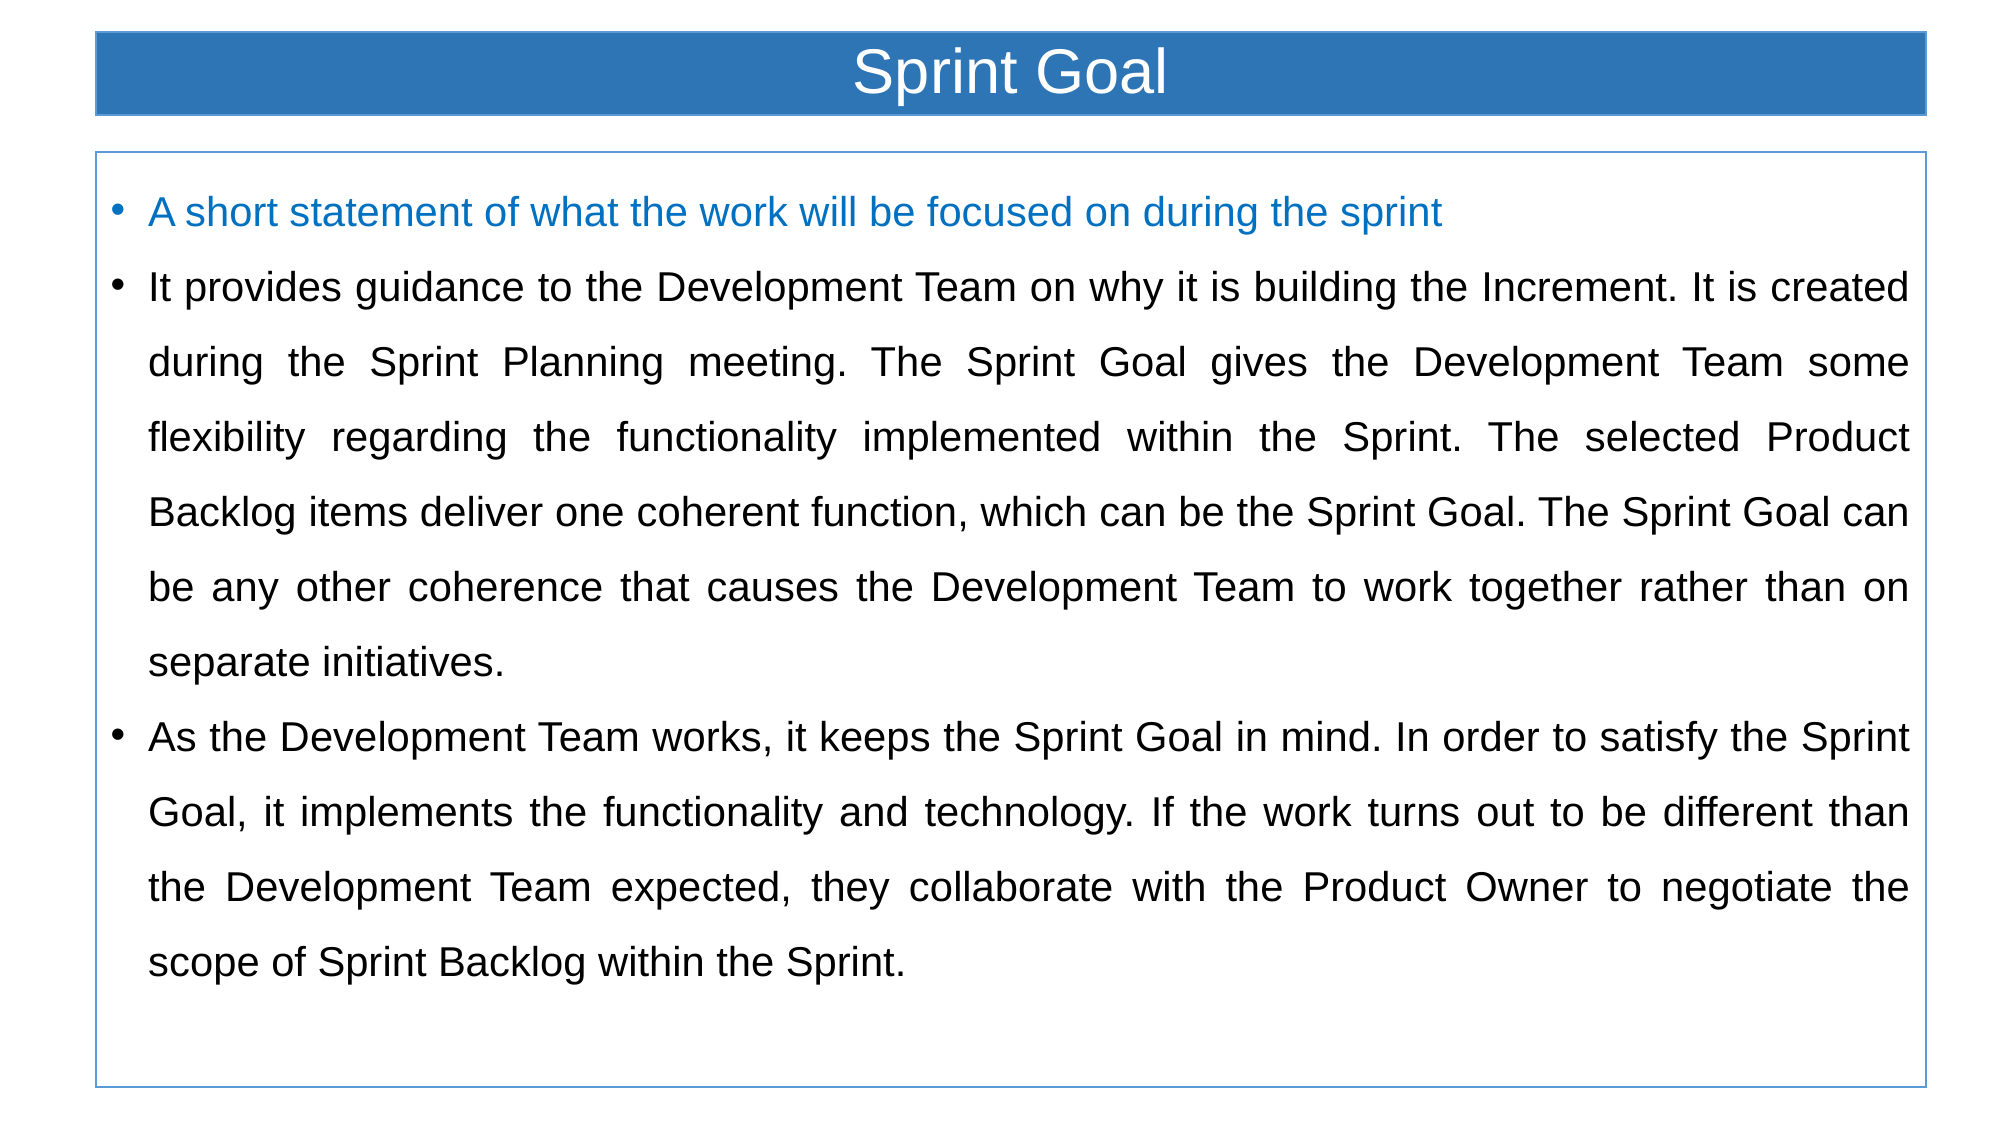

# Sprint Goal
A short statement of what the work will be focused on during the sprint
It provides guidance to the Development Team on why it is building the Increment. It is created during the Sprint Planning meeting. The Sprint Goal gives the Development Team some flexibility regarding the functionality implemented within the Sprint. The selected Product Backlog items deliver one coherent function, which can be the Sprint Goal. The Sprint Goal can be any other coherence that causes the Development Team to work together rather than on separate initiatives.
As the Development Team works, it keeps the Sprint Goal in mind. In order to satisfy the Sprint Goal, it implements the functionality and technology. If the work turns out to be different than the Development Team expected, they collaborate with the Product Owner to negotiate the scope of Sprint Backlog within the Sprint.